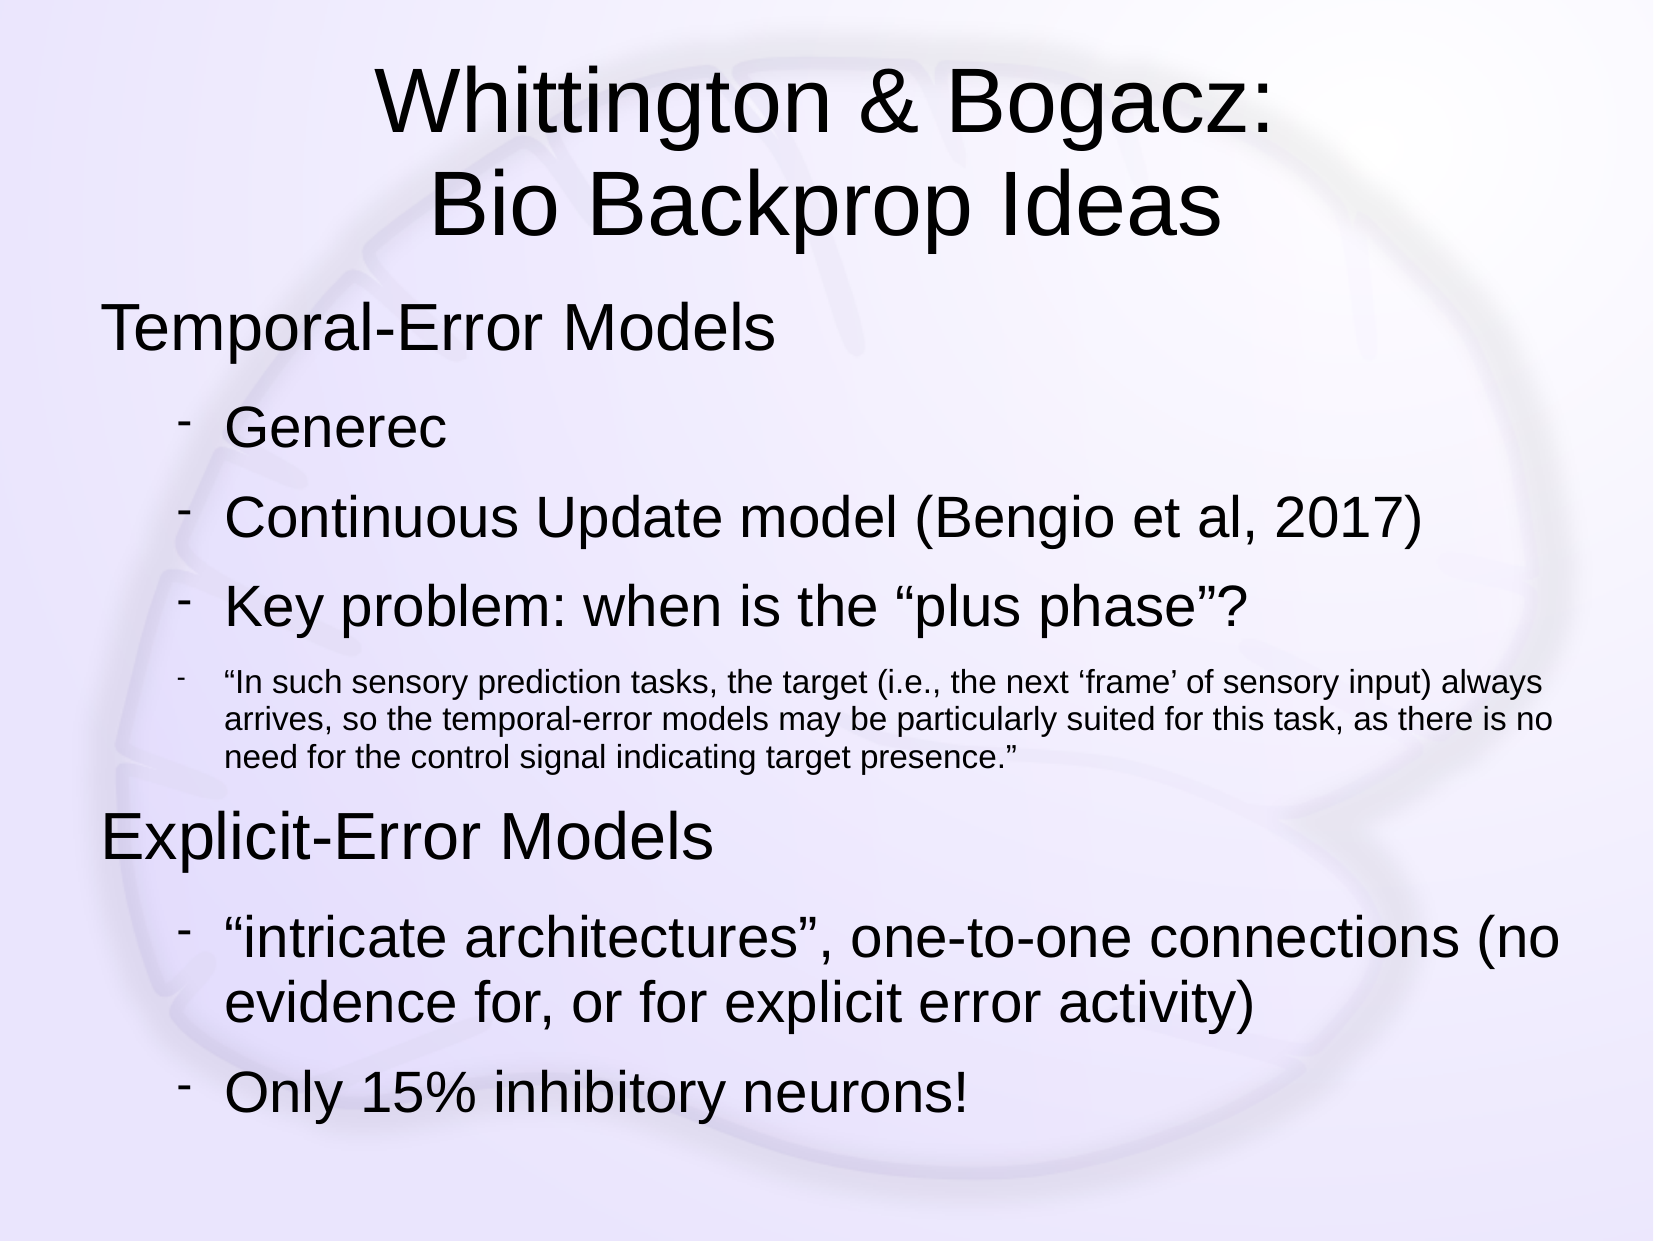

# Whittington & Bogacz: Bio Backprop Ideas
Temporal-Error Models
Generec
Continuous Update model (Bengio et al, 2017)
Key problem: when is the “plus phase”?
“In such sensory prediction tasks, the target (i.e., the next ‘frame’ of sensory input) always arrives, so the temporal-error models may be particularly suited for this task, as there is no need for the control signal indicating target presence.”
Explicit-Error Models
“intricate architectures”, one-to-one connections (no evidence for, or for explicit error activity)
Only 15% inhibitory neurons!